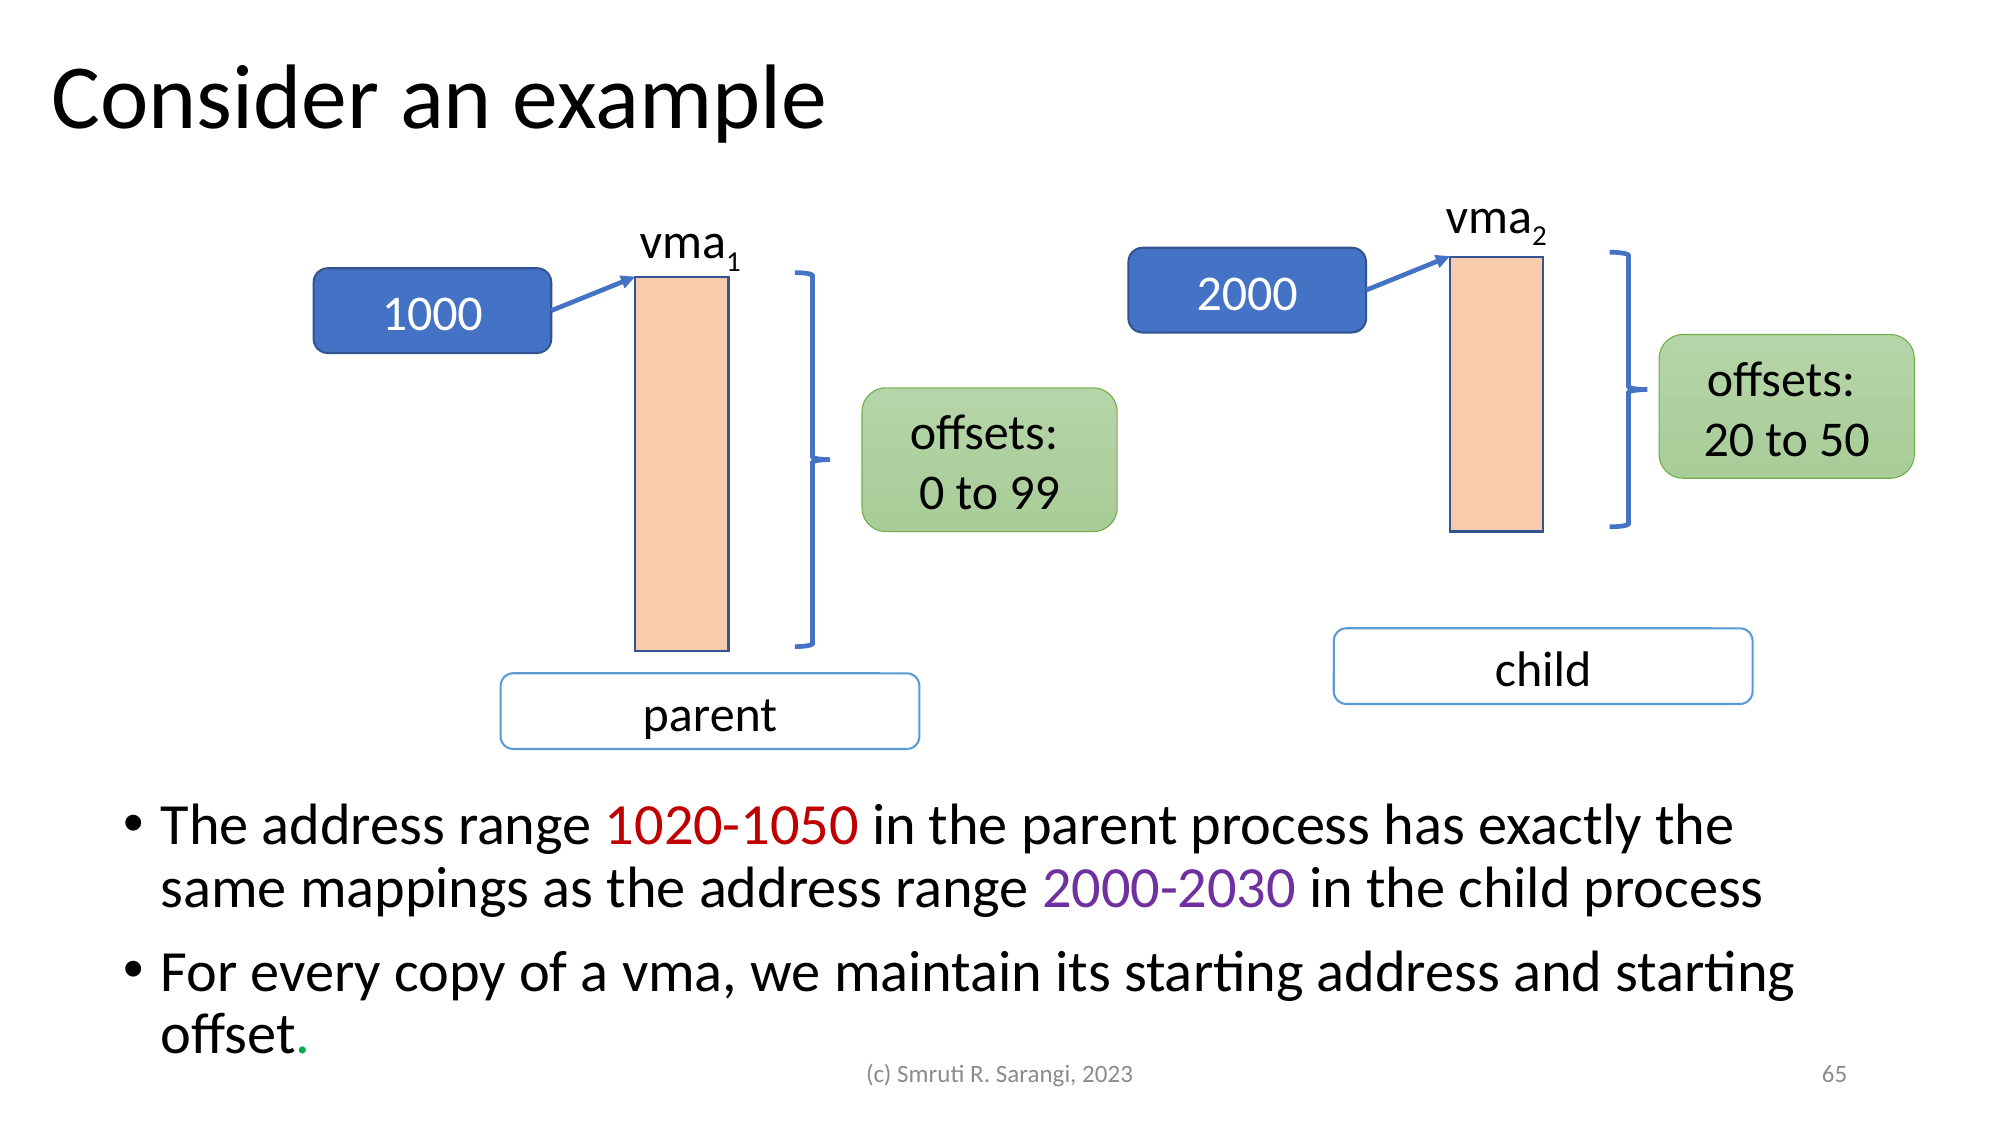

# Consider an example
vma2
vma1
2000

1000

offsets:
20 to 50
offsets:
0 to 99
child
parent
The address range 1020-1050 in the parent process has exactly the same mappings as the address range 2000-2030 in the child process
For every copy of a vma, we maintain its starting address and starting offset.

(c) Smruti R. Sarangi, 2023
65